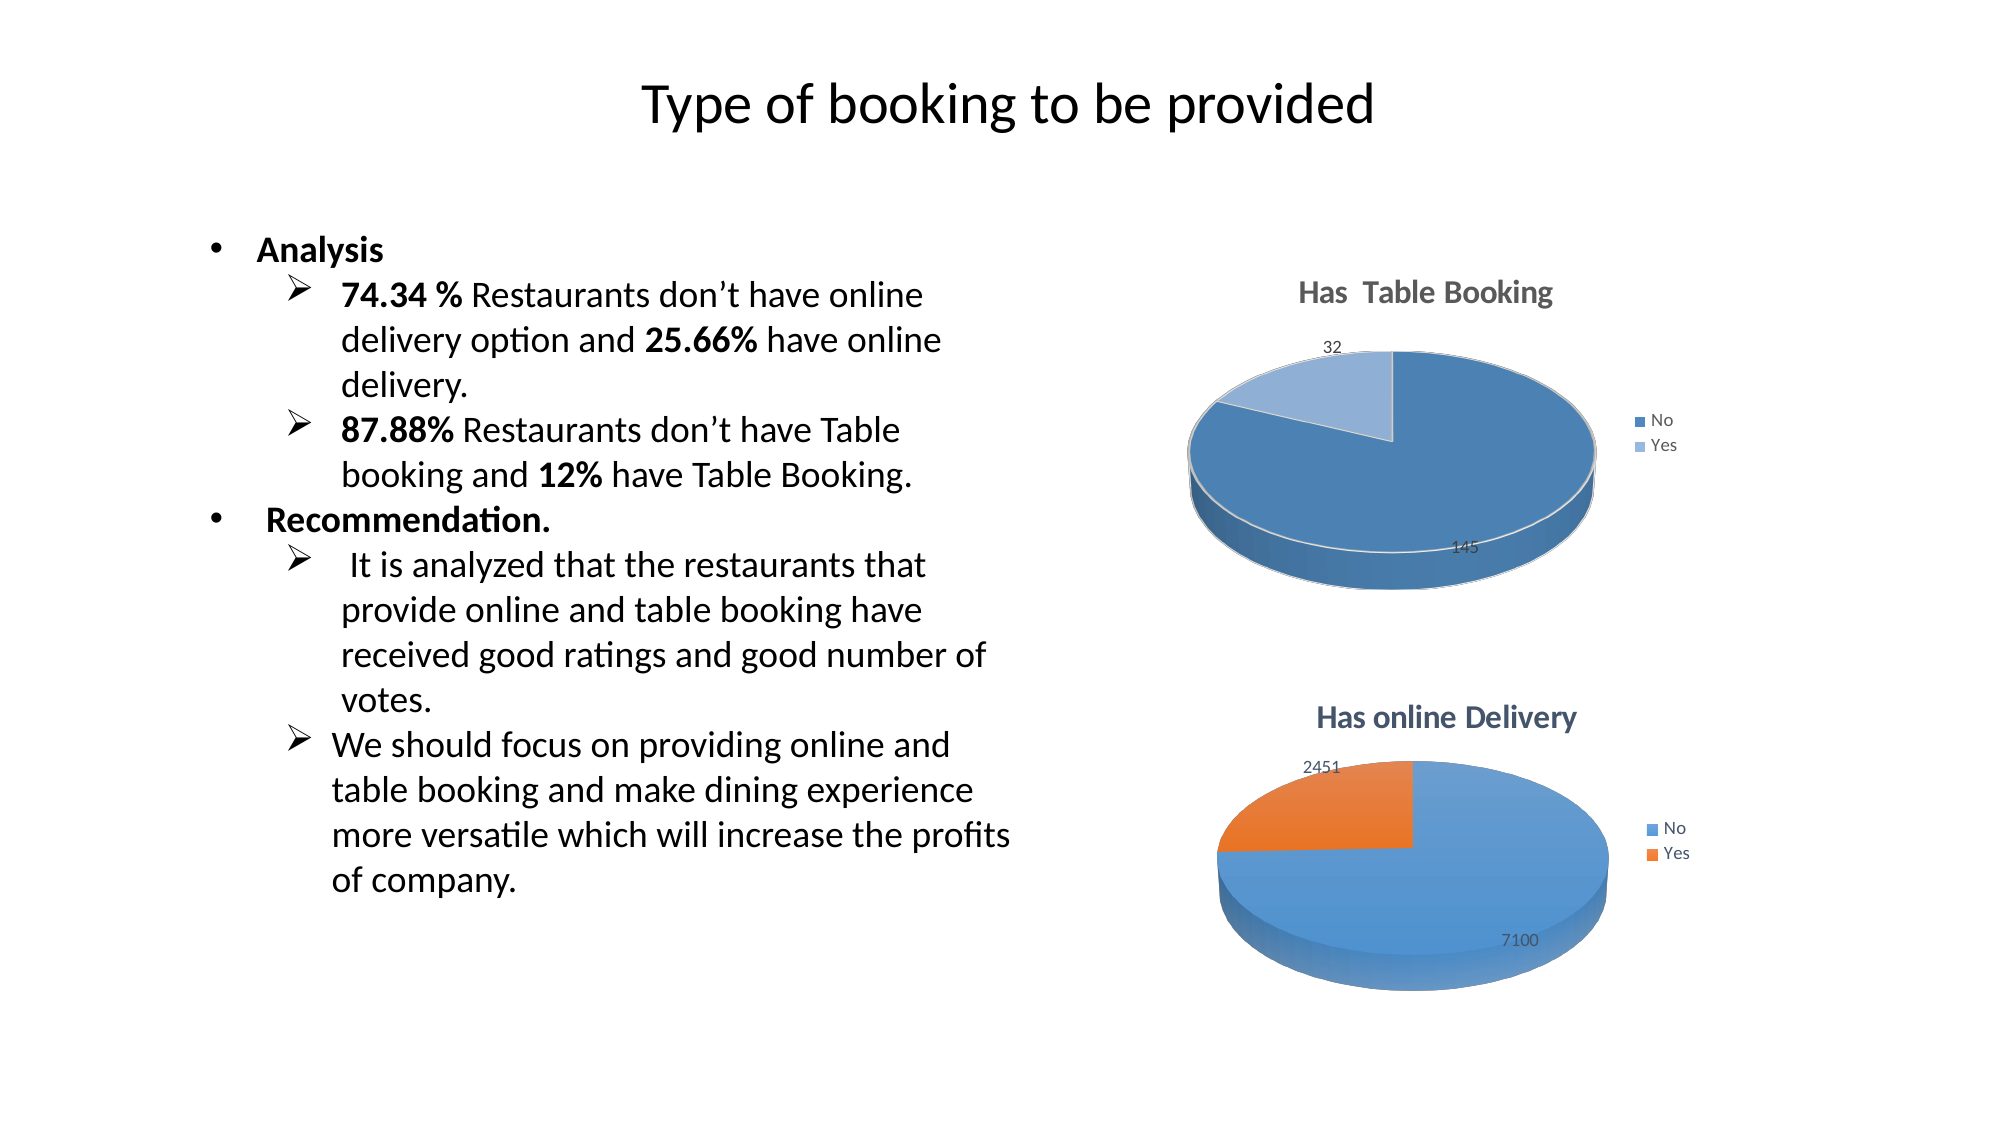

# Type of booking to be provided
Analysis
74.34 % Restaurants don’t have online delivery option and 25.66% have online delivery.
87.88% Restaurants don’t have Table booking and 12% have Table Booking.
Recommendation.
 It is analyzed that the restaurants that provide online and table booking have received good ratings and good number of votes.
We should focus on providing online and table booking and make dining experience more versatile which will increase the profits of company.

[unsupported chart]

[unsupported chart]